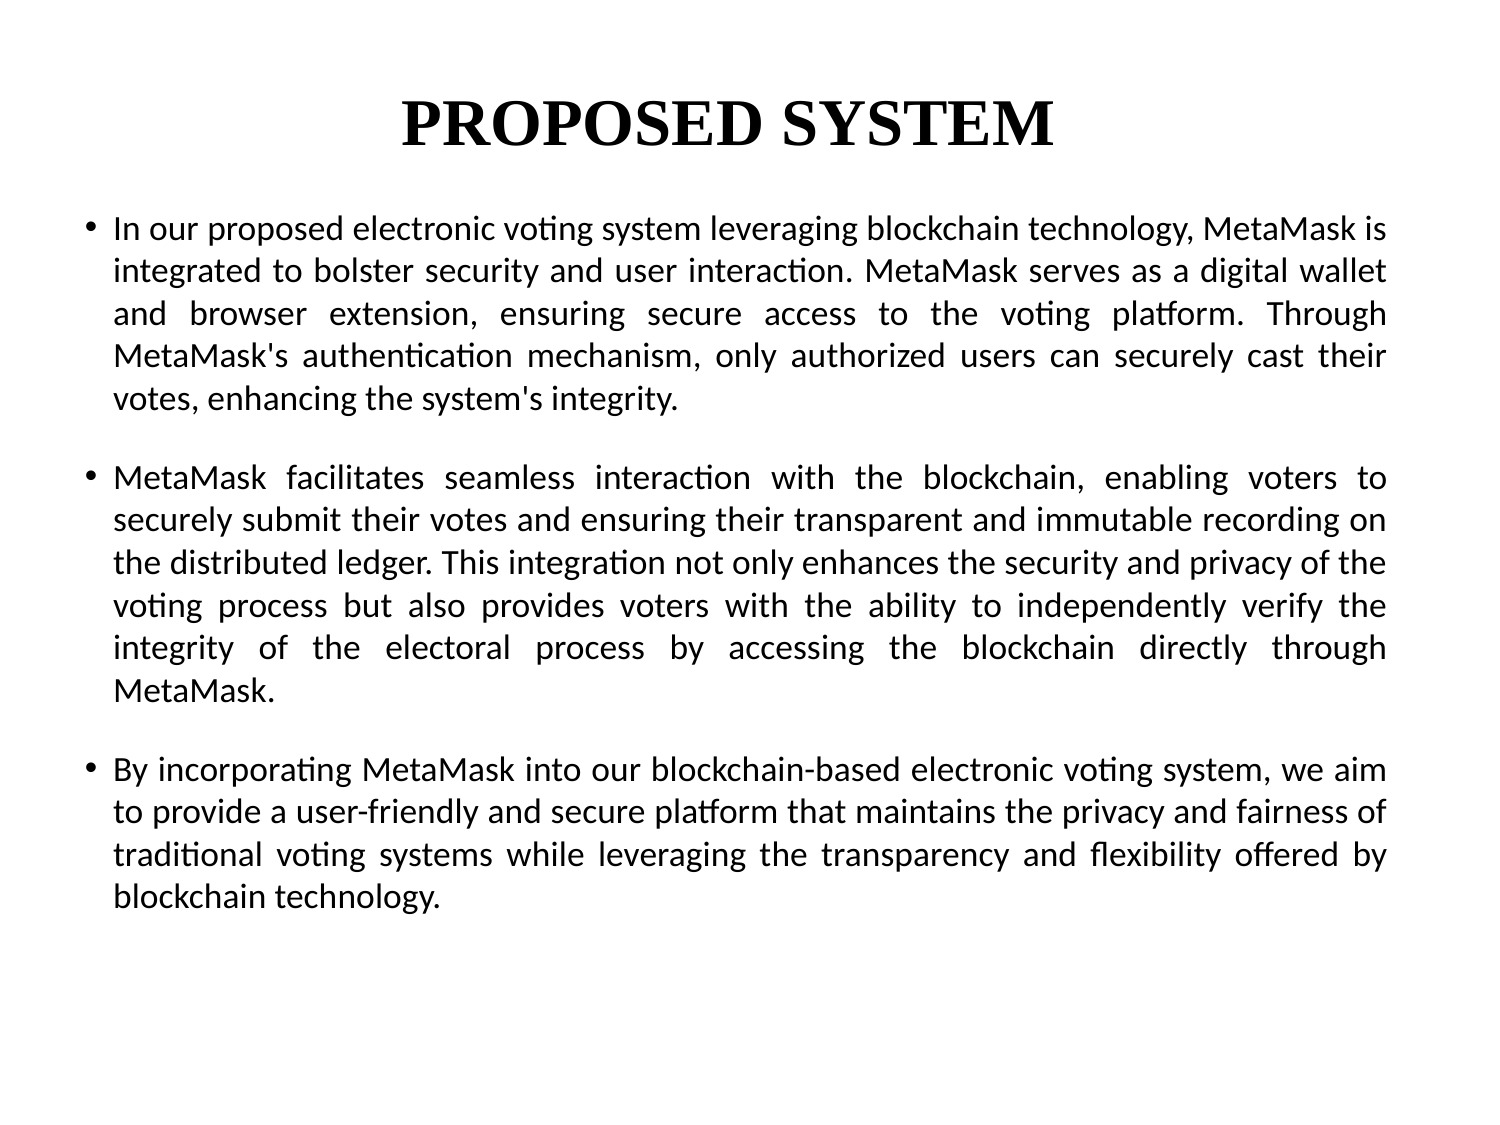

# PROPOSED SYSTEM
In our proposed electronic voting system leveraging blockchain technology, MetaMask is integrated to bolster security and user interaction. MetaMask serves as a digital wallet and browser extension, ensuring secure access to the voting platform. Through MetaMask's authentication mechanism, only authorized users can securely cast their votes, enhancing the system's integrity.
MetaMask facilitates seamless interaction with the blockchain, enabling voters to securely submit their votes and ensuring their transparent and immutable recording on the distributed ledger. This integration not only enhances the security and privacy of the voting process but also provides voters with the ability to independently verify the integrity of the electoral process by accessing the blockchain directly through MetaMask.
By incorporating MetaMask into our blockchain-based electronic voting system, we aim to provide a user-friendly and secure platform that maintains the privacy and fairness of traditional voting systems while leveraging the transparency and flexibility offered by blockchain technology.